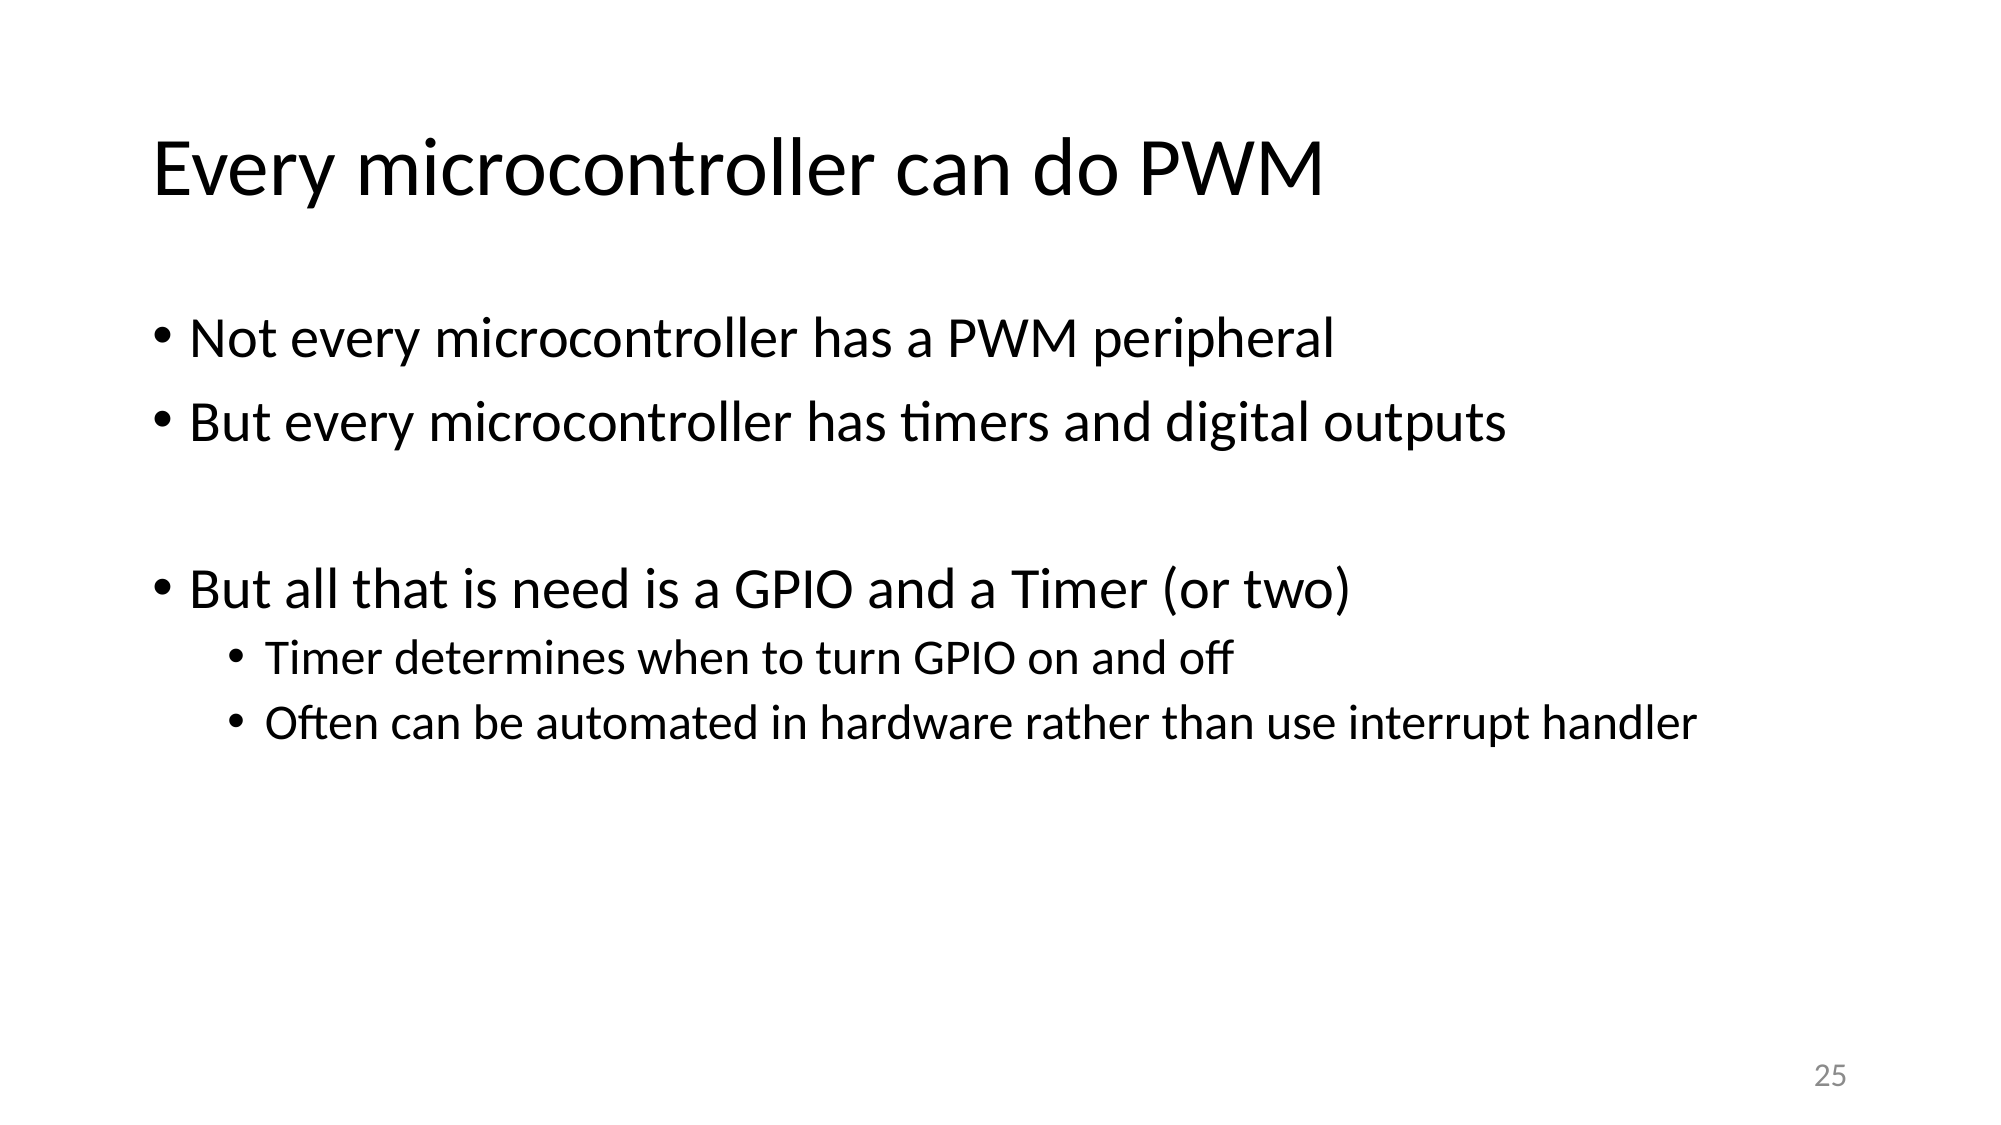

# Every microcontroller can do PWM
Not every microcontroller has a PWM peripheral
But every microcontroller has timers and digital outputs

But all that is need is a GPIO and a Timer (or two)
Timer determines when to turn GPIO on and off
Often can be automated in hardware rather than use interrupt handler
25